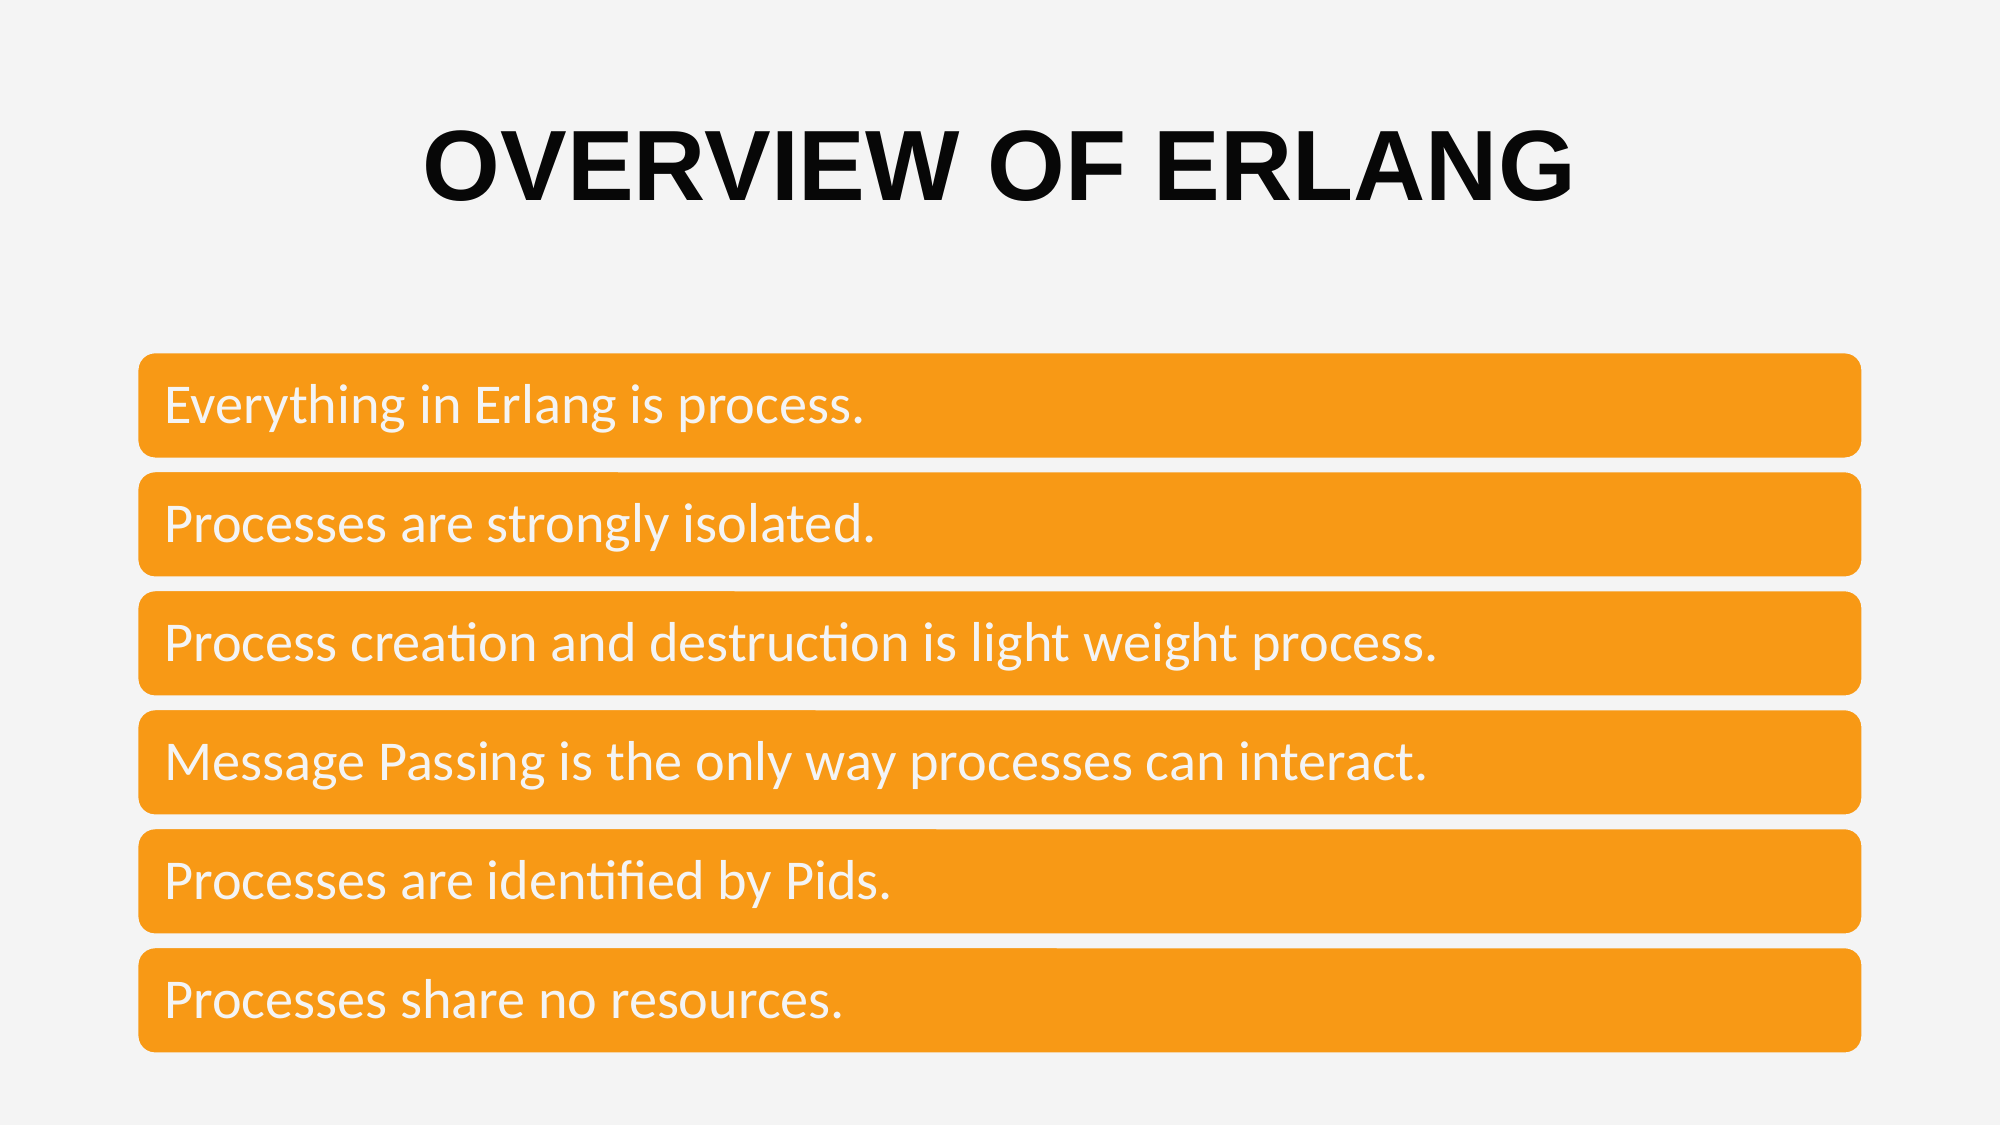

# OVERVIEW OF ERLANG
Everything in Erlang is process.
Processes are strongly isolated.
Process creation and destruction is light weight process.
Message Passing is the only way processes can interact.
Processes are identified by Pids.
Processes share no resources.